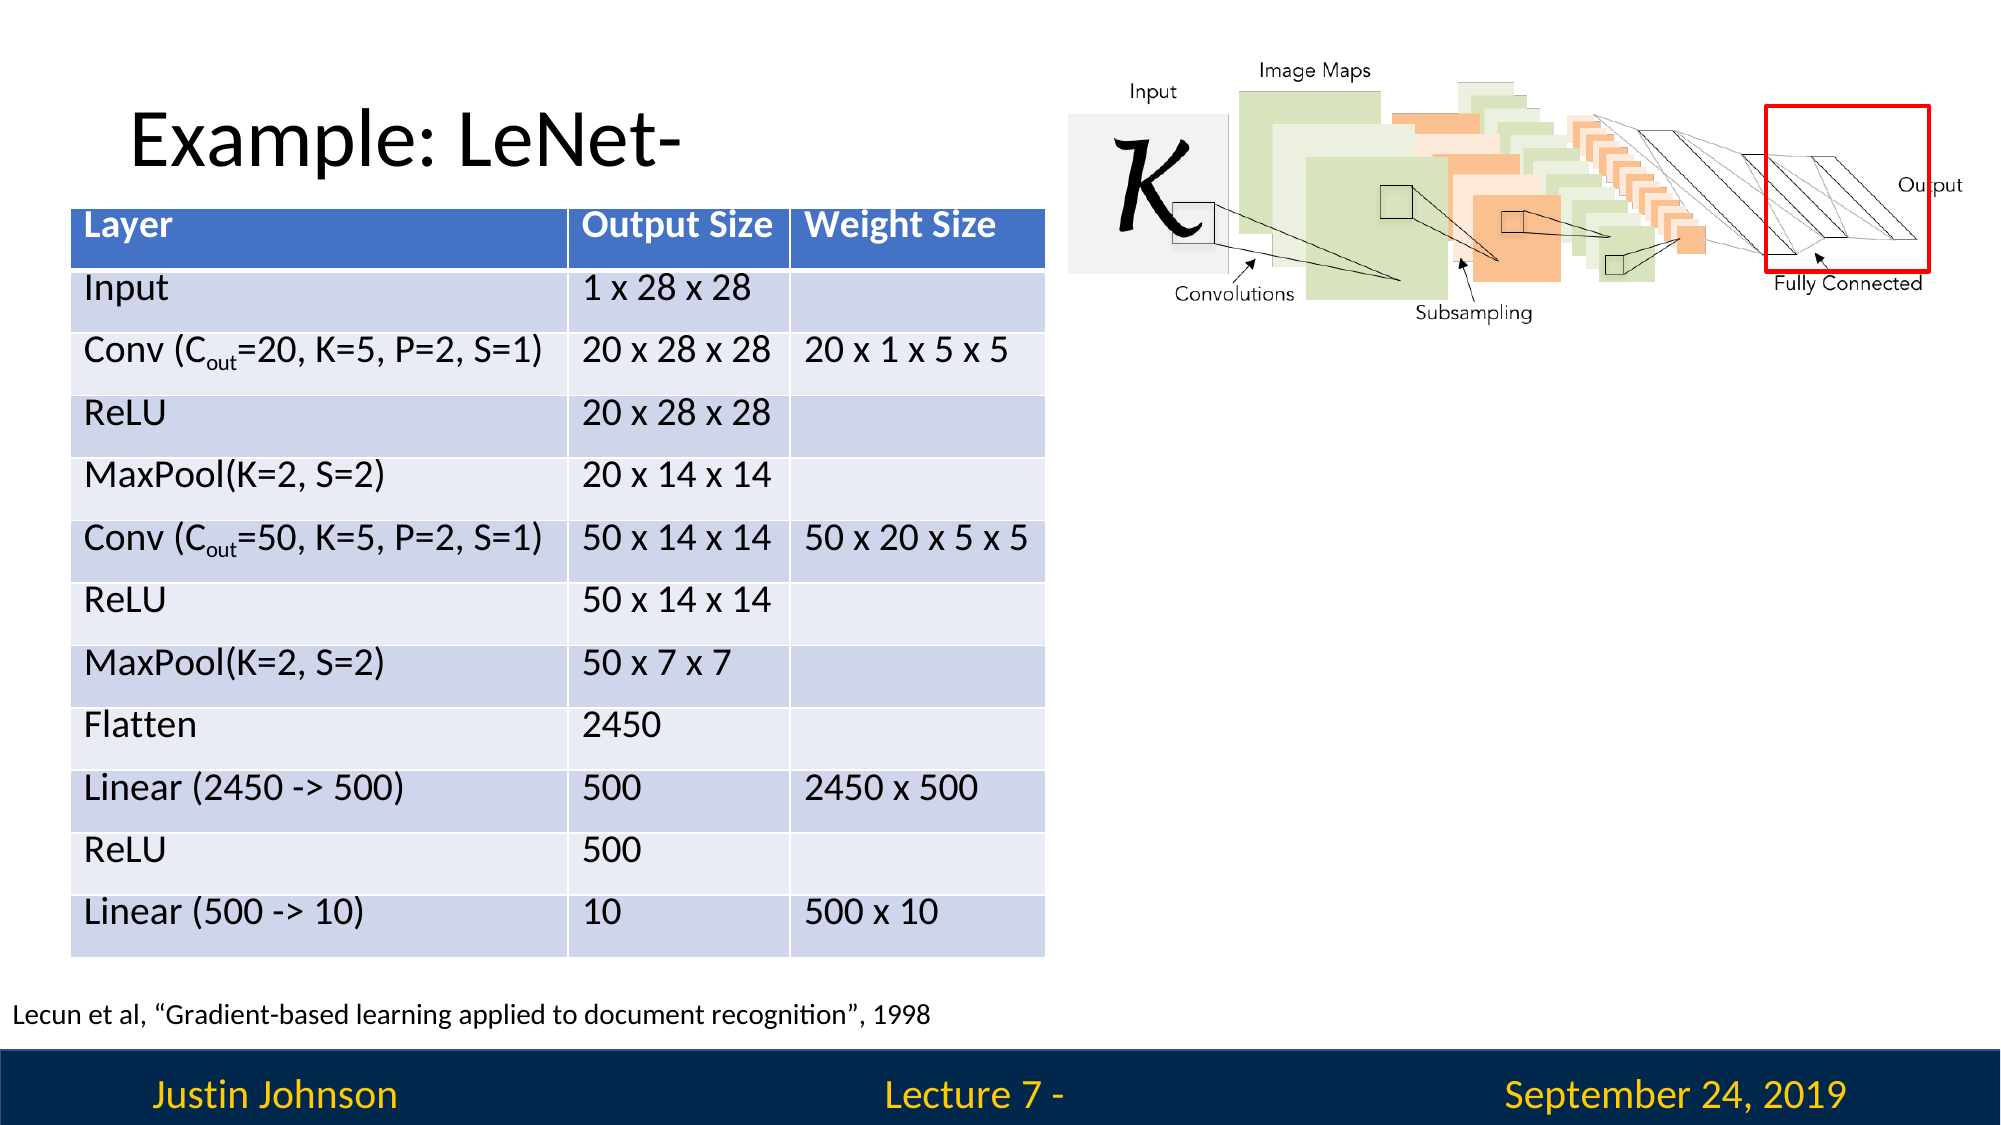

Example: LeNet-5

| Layer | Output Size | Weight Size |
| --- | --- | --- |
| Input | 1 x 28 x 28 |  |
| Conv (Cout=20, K=5, P=2, S=1) | 20 x 28 x 28 | 20 x 1 x 5 x 5 |
| ReLU | 20 x 28 x 28 |  |
| MaxPool(K=2, S=2) | 20 x 14 x 14 |  |
| Conv (Cout=50, K=5, P=2, S=1) | 50 x 14 x 14 | 50 x 20 x 5 x 5 |
| ReLU | 50 x 14 x 14 |  |
| MaxPool(K=2, S=2) | 50 x 7 x 7 |  |
| Flatten | 2450 |  |
| Linear (2450 -> 500) | 500 | 2450 x 500 |
| ReLU | 500 |  |
| Linear (500 -> 10) | 10 | 500 x 10 |
Lecun et al, “Gradient-based learning applied to document recognition”, 1998
Justin Johnson
September 24, 2019
Lecture 7 - 189